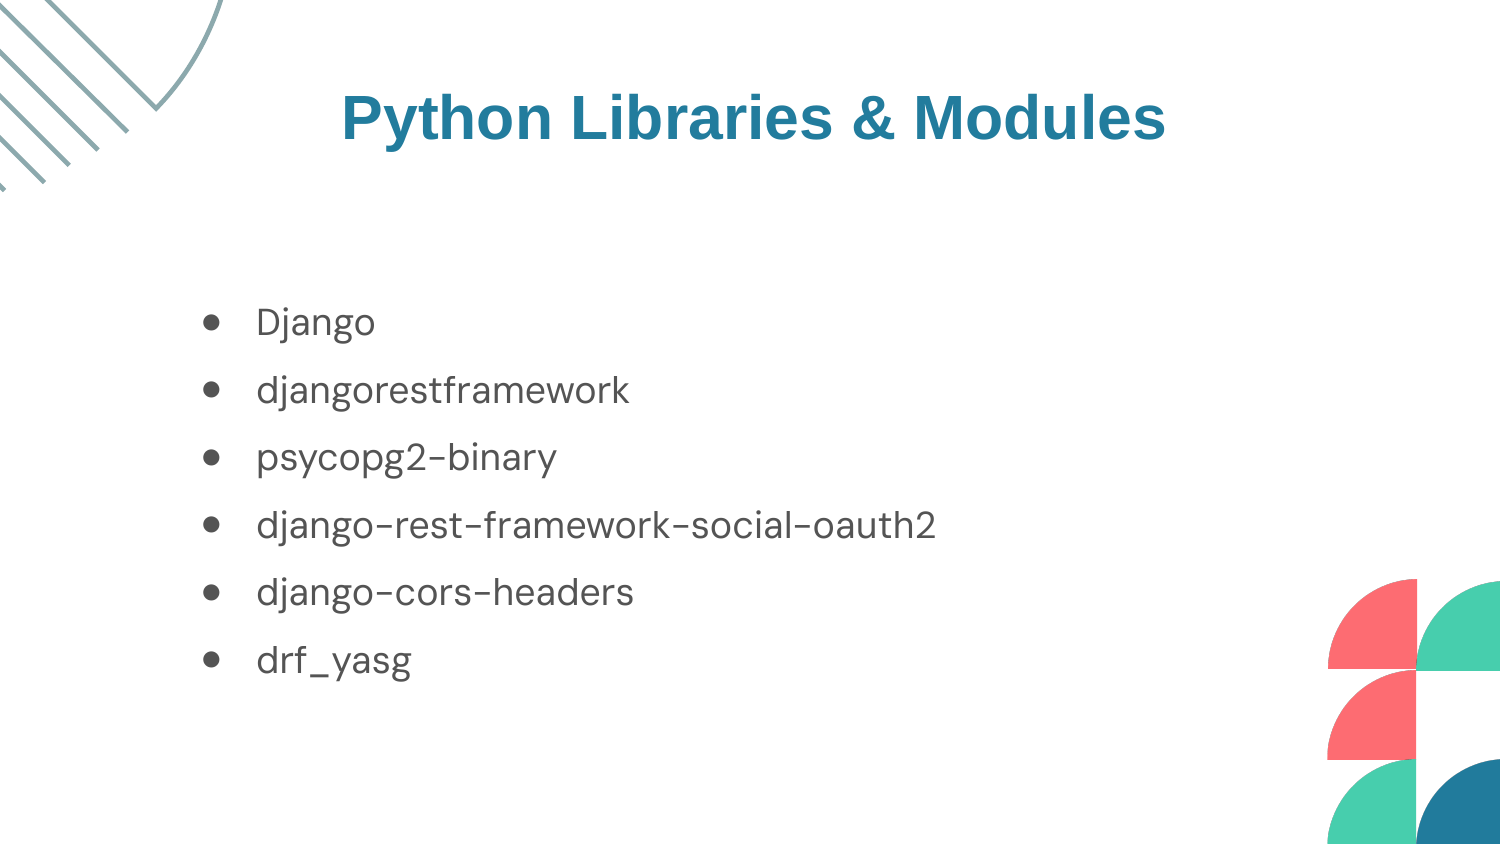

Python Libraries & Modules

Django
djangorestframework
psycopg2-binary
django-rest-framework-social-oauth2
django-cors-headers
drf_yasg